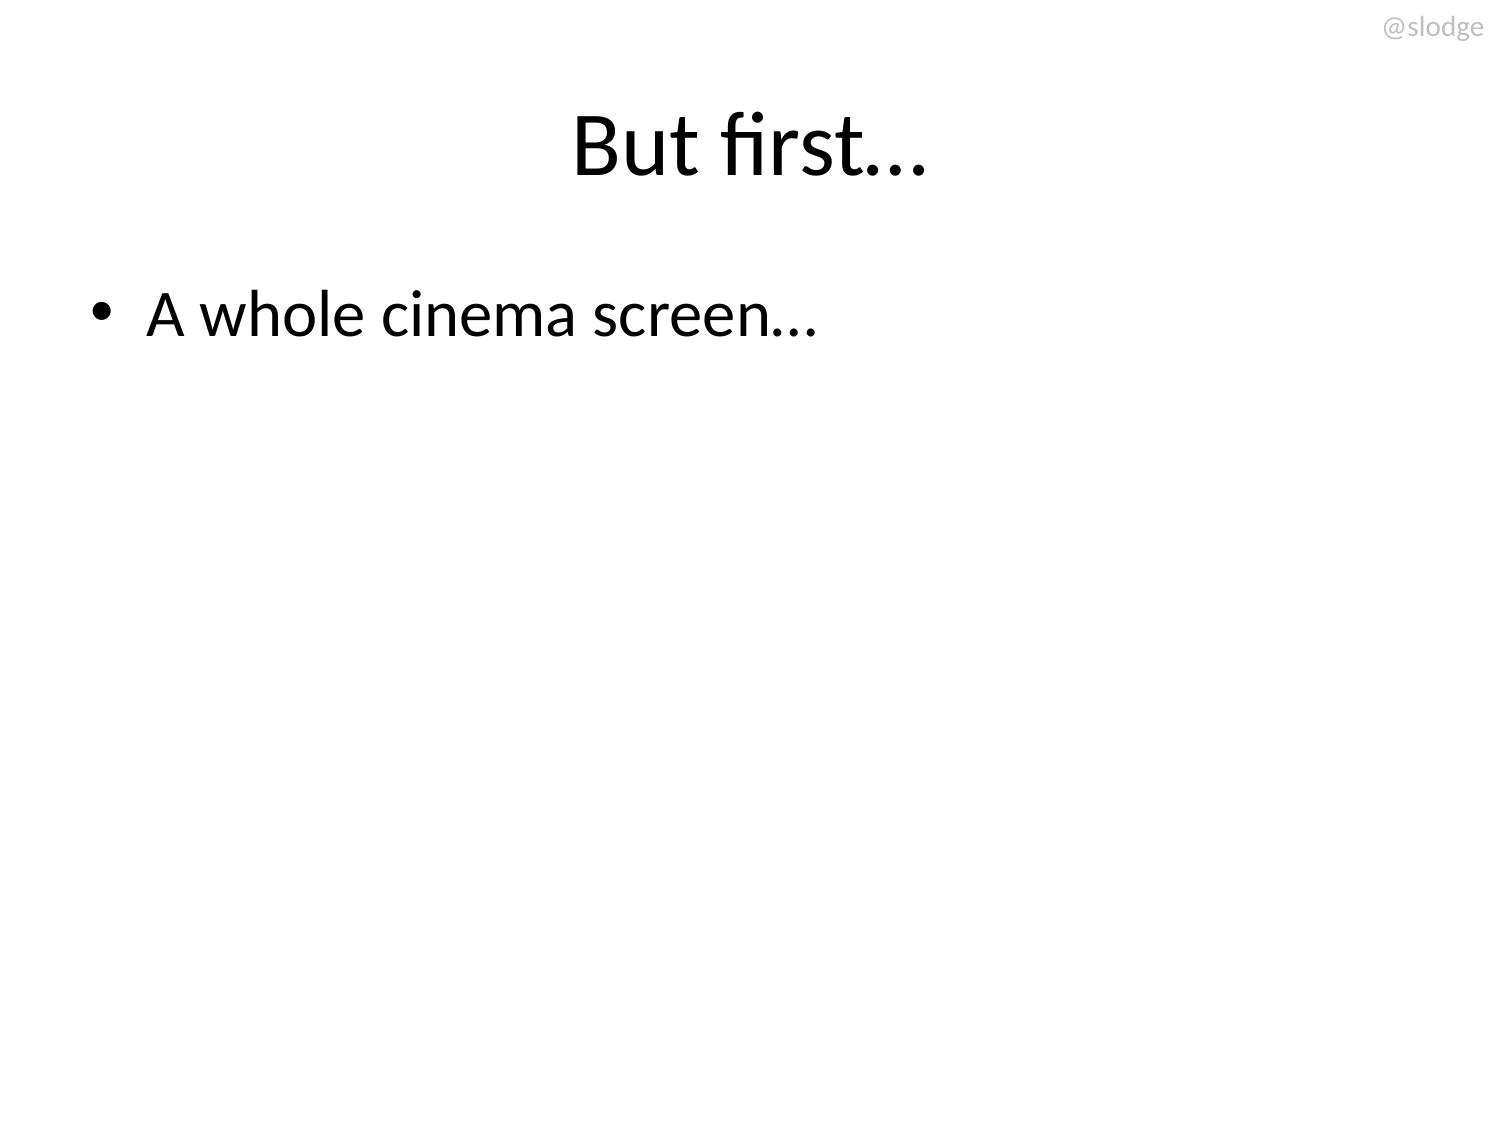

# But first…
A whole cinema screen…